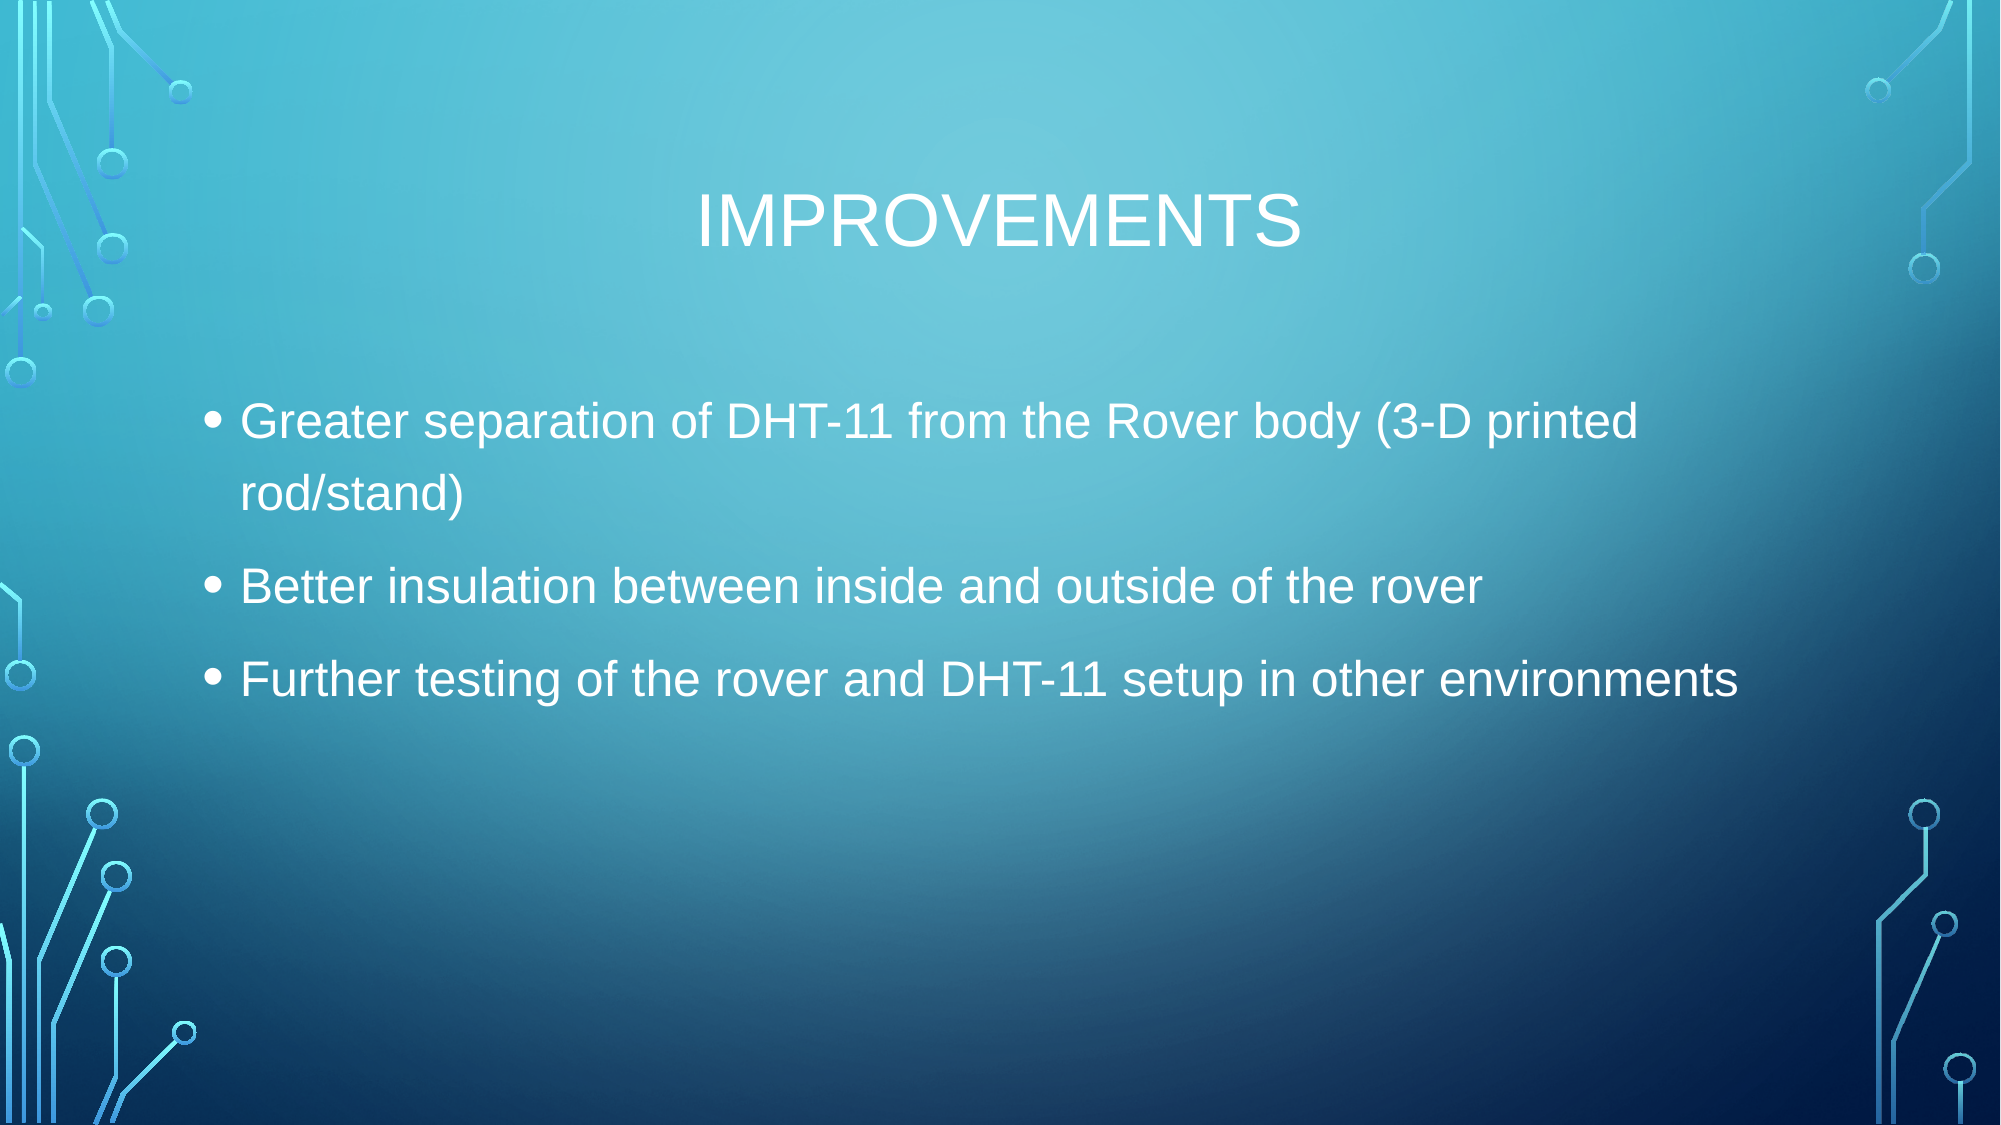

# Improvements
Greater separation of DHT-11 from the Rover body (3-D printed rod/stand)
Better insulation between inside and outside of the rover
Further testing of the rover and DHT-11 setup in other environments